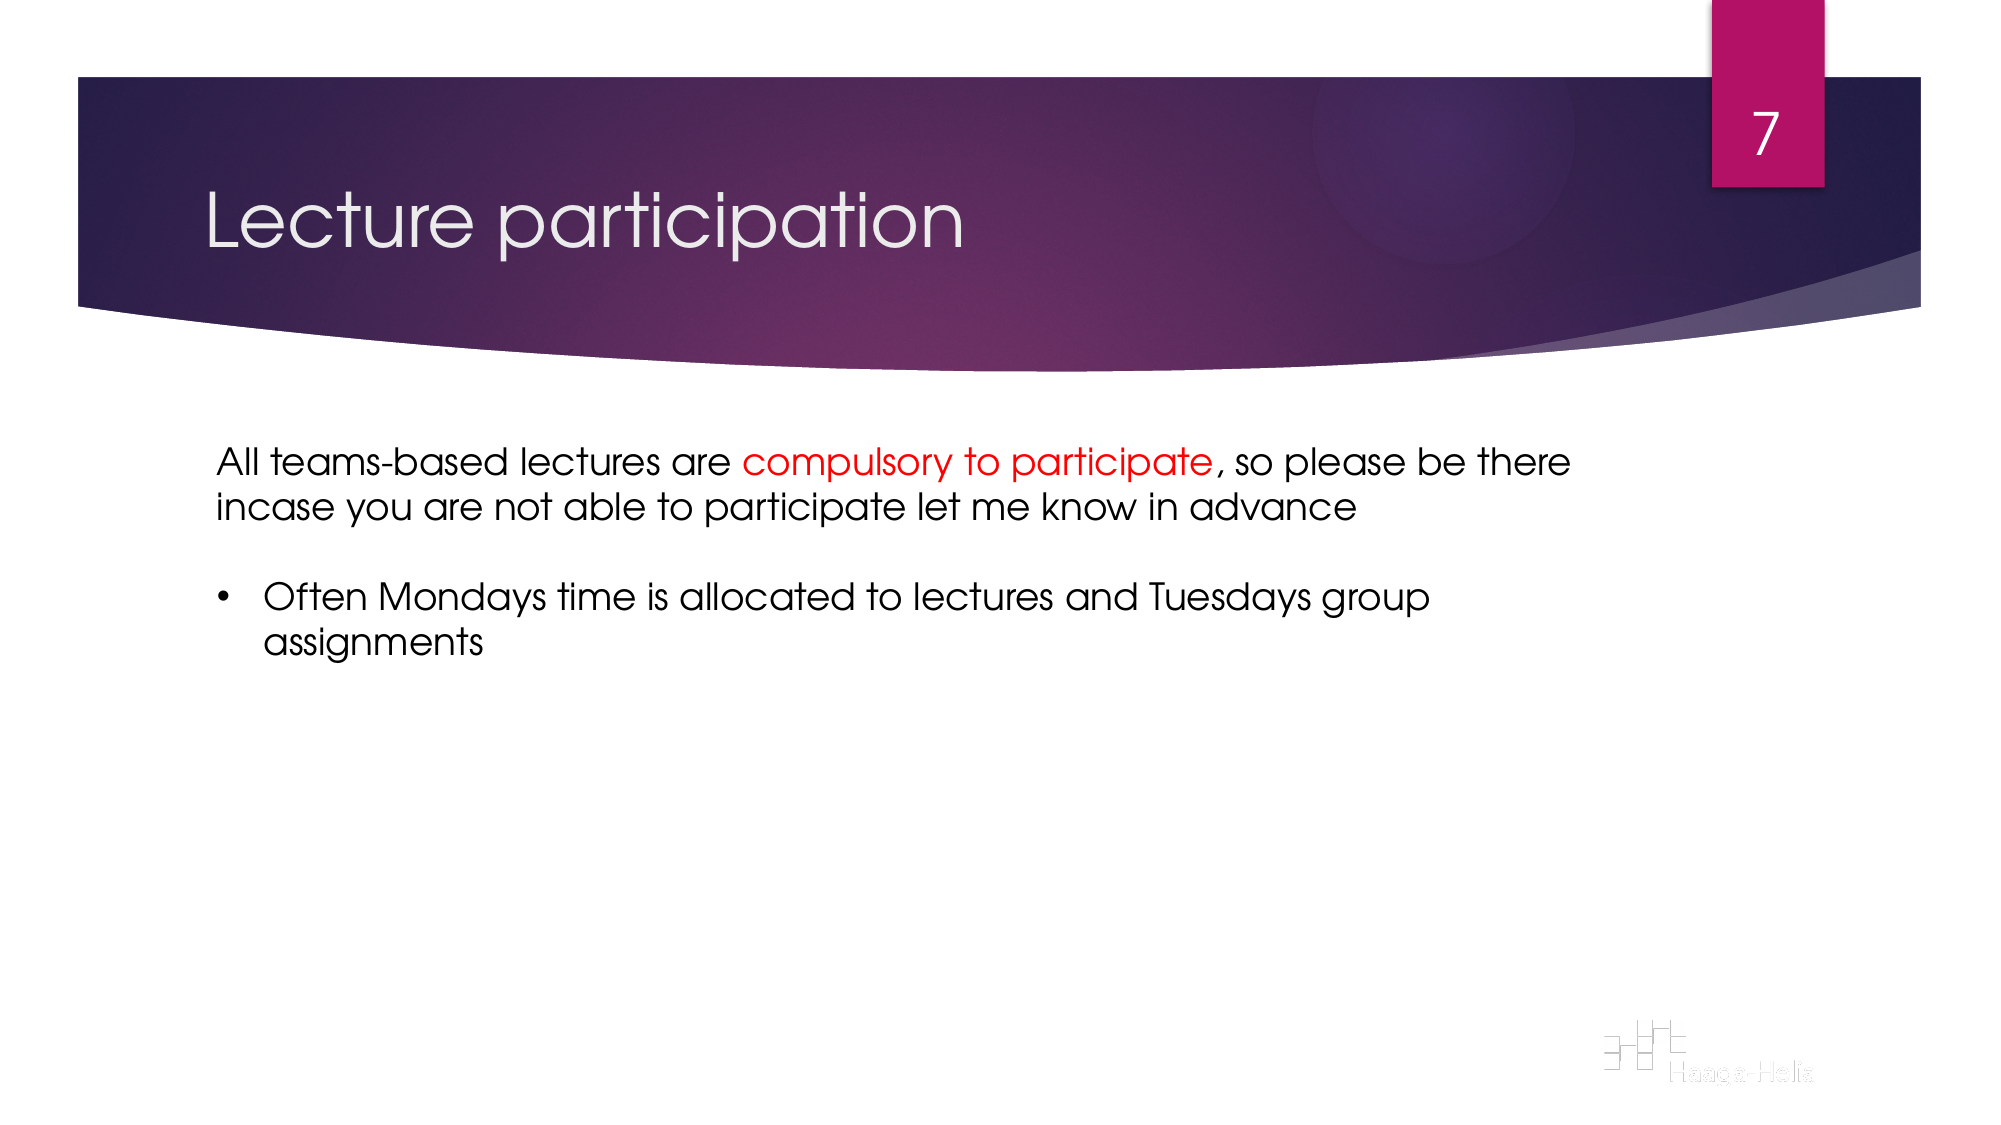

7
# Lecture participation
All teams-based lectures are compulsory to participate, so please be there incase you are not able to participate let me know in advance

Often Mondays time is allocated to lectures and Tuesdays group assignments